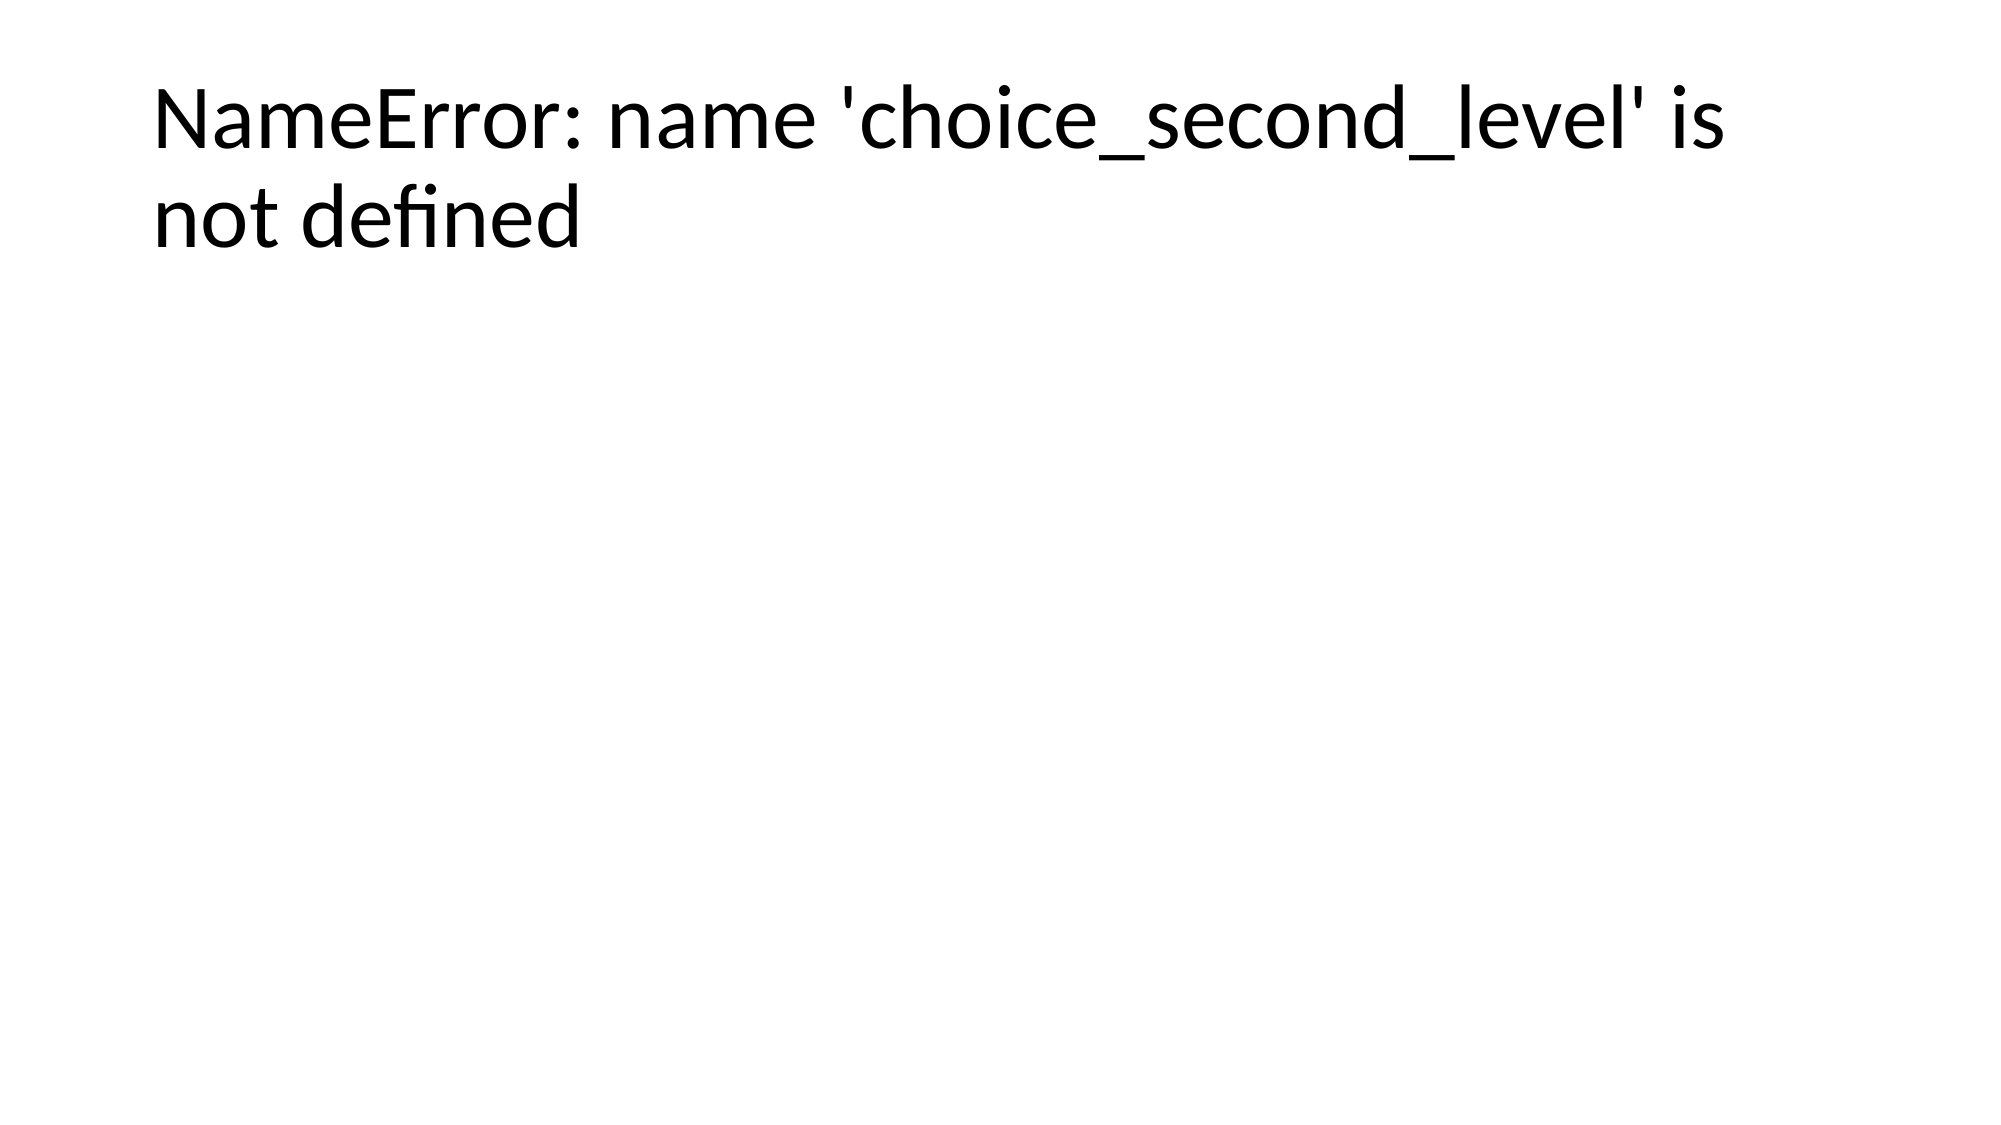

# NameError: name 'choice_second_level' is not defined